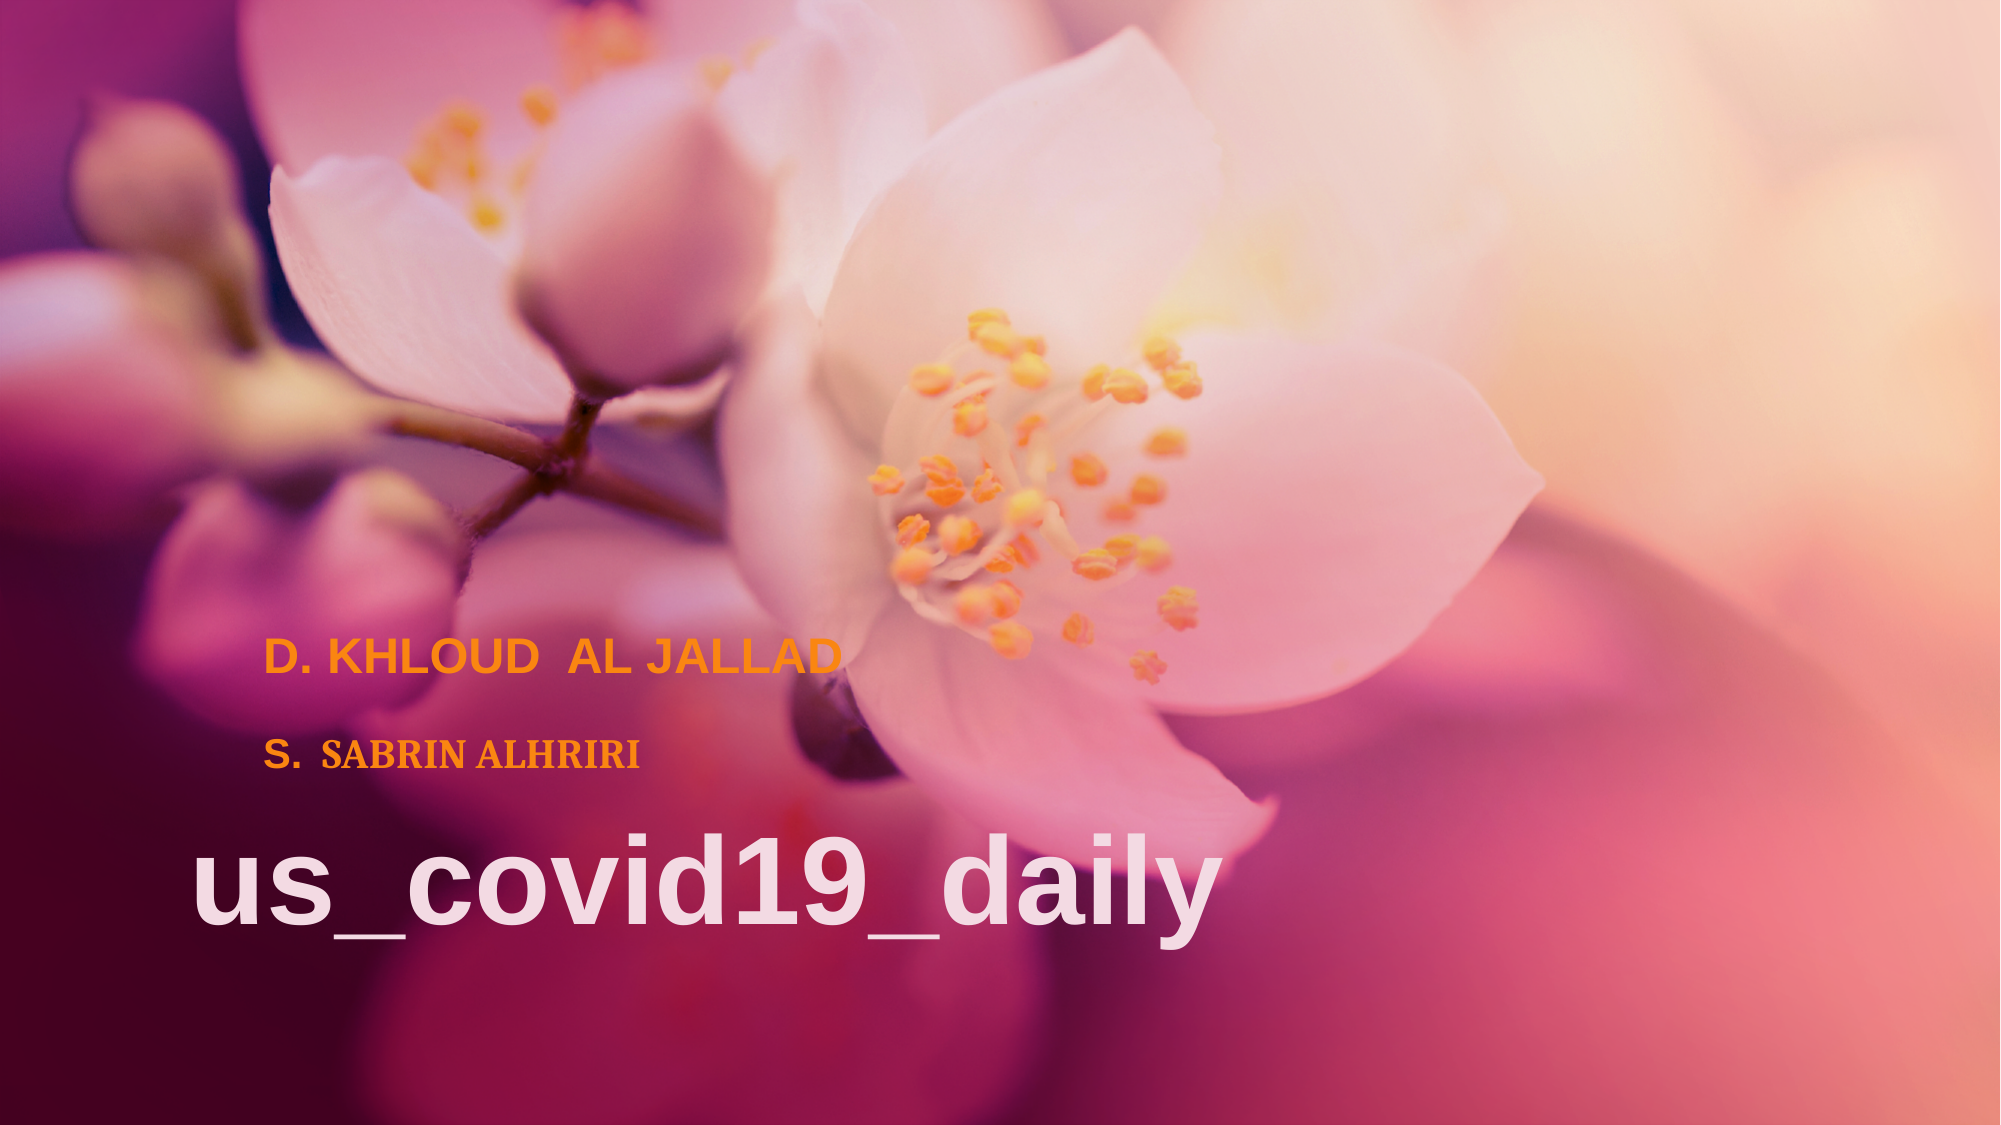

D. KHLOUD  AL JALLAD

S.  SABRIN ALHRIRI

# us_covid19_daily